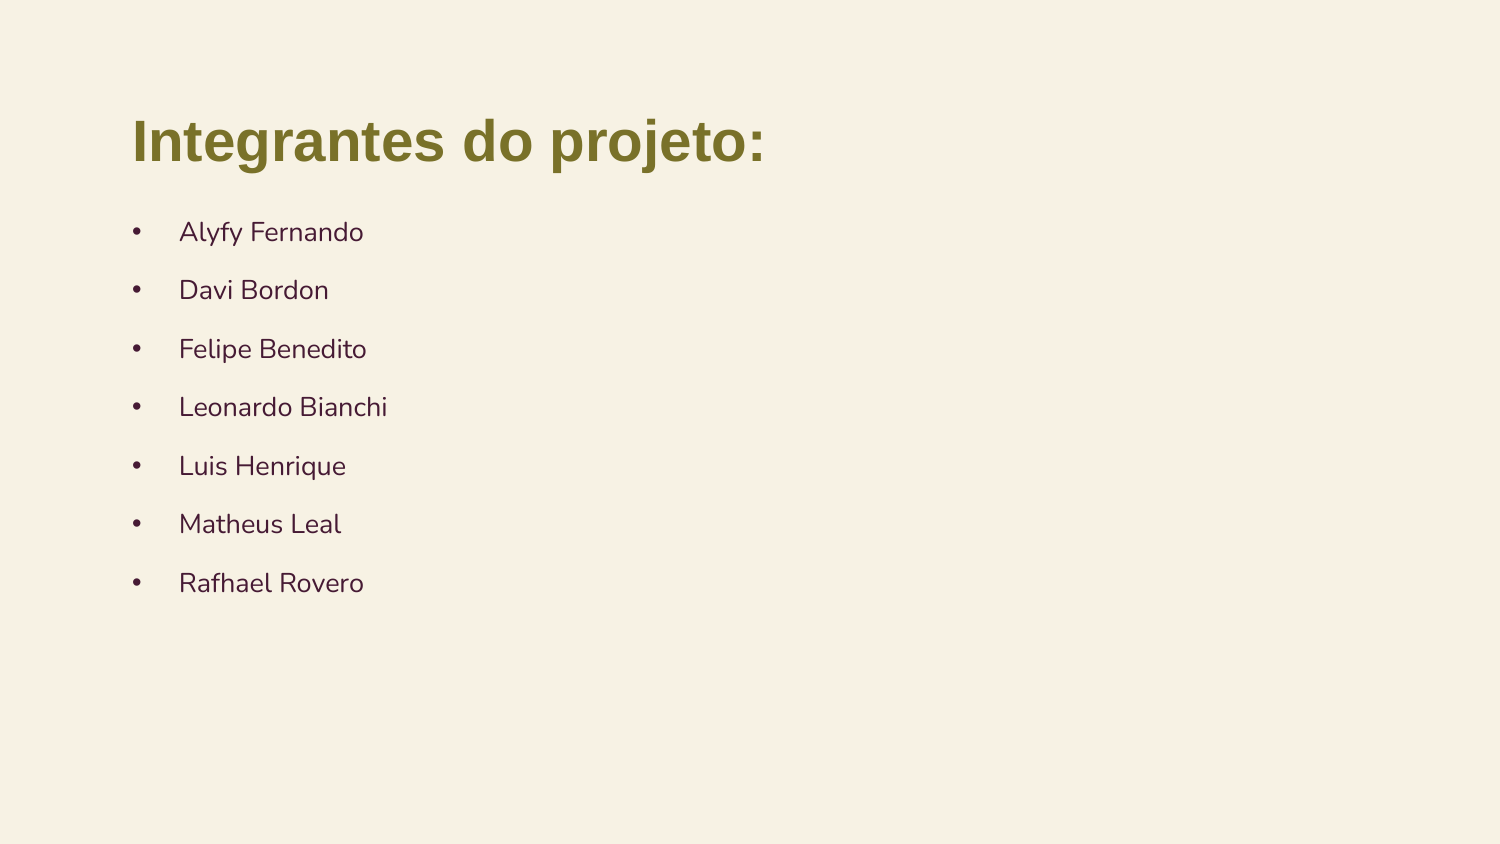

# Integrantes do projeto:
Alyfy Fernando

Davi Bordon

Felipe Benedito

Leonardo Bianchi

Luis Henrique

Matheus Leal

Rafhael Rovero